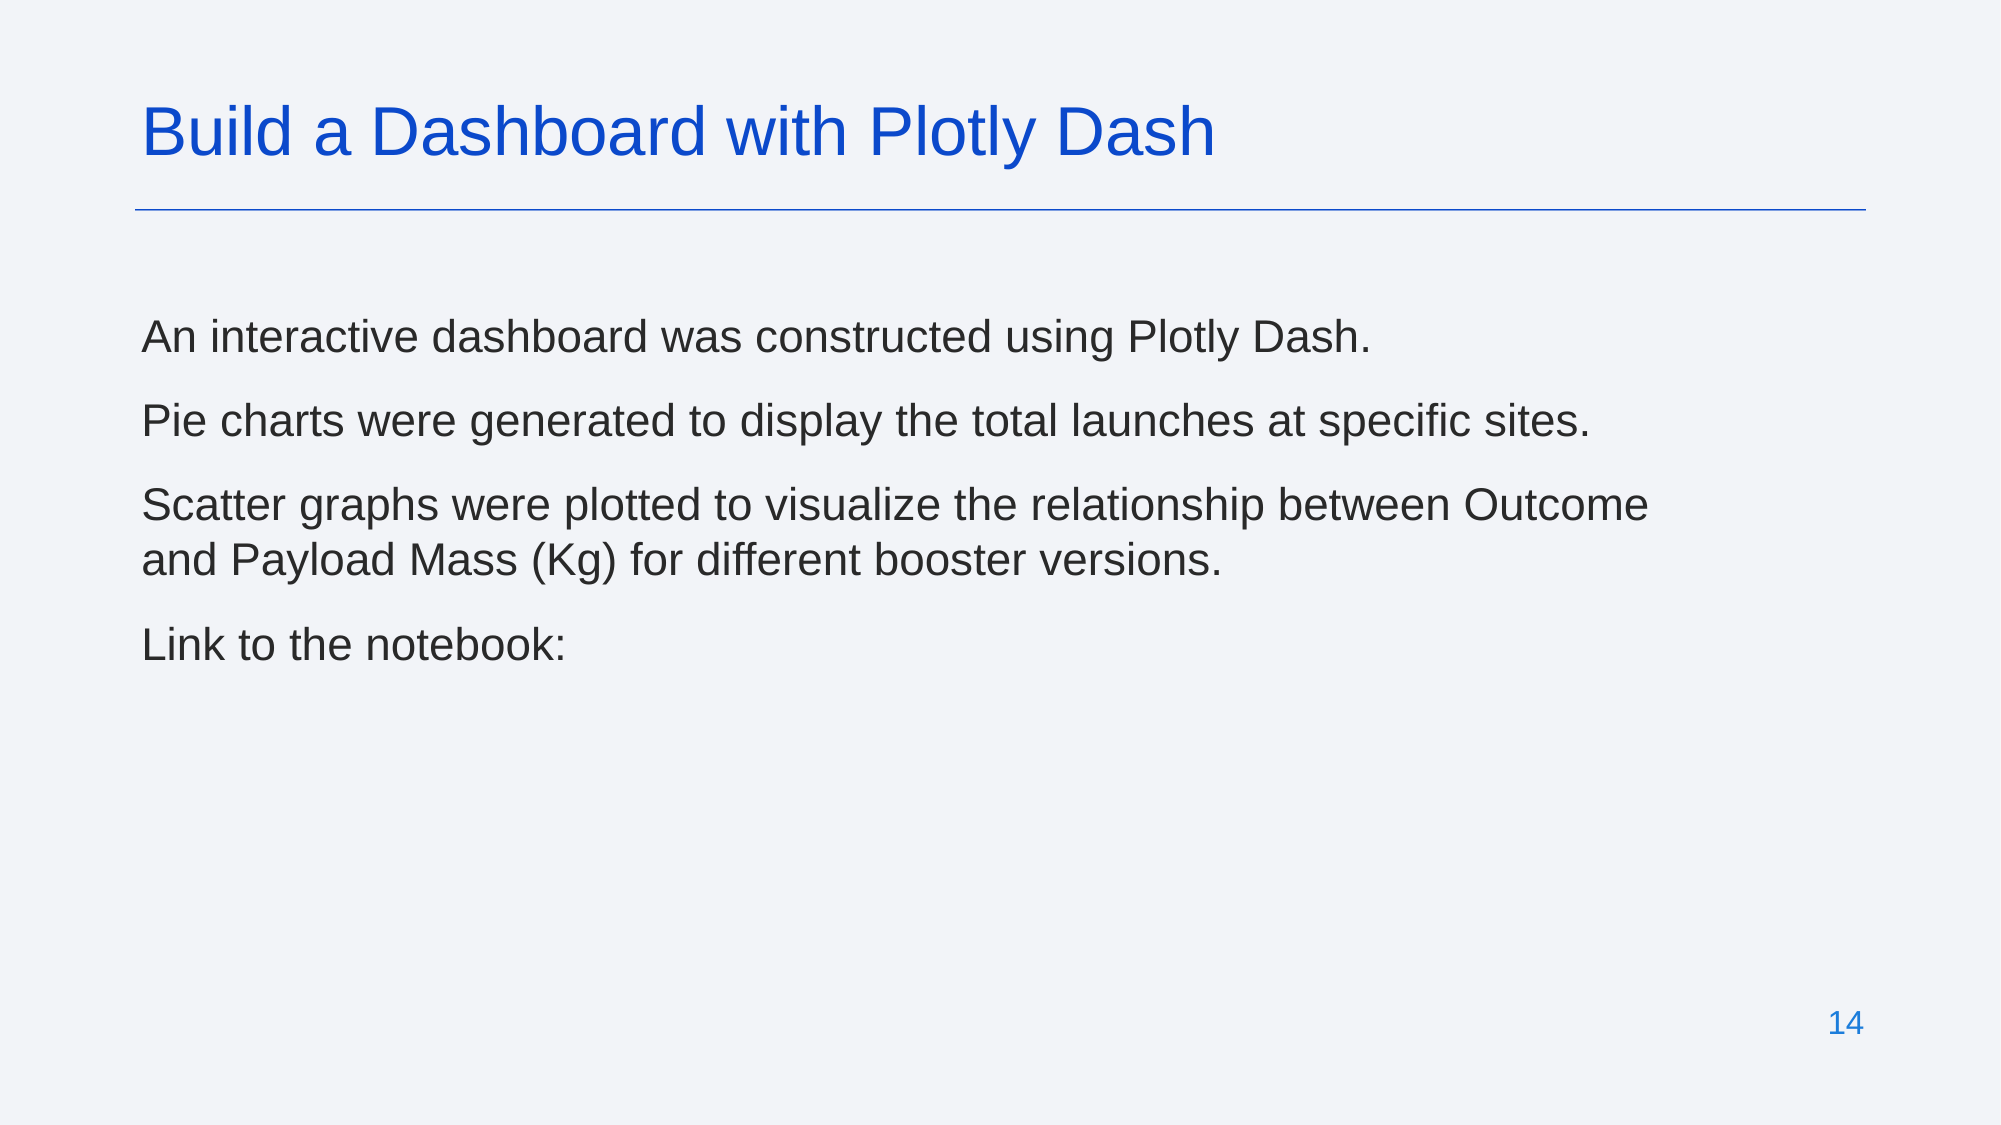

Build a Dashboard with Plotly Dash
An interactive dashboard was constructed using Plotly Dash.
Pie charts were generated to display the total launches at specific sites.
Scatter graphs were plotted to visualize the relationship between Outcome and Payload Mass (Kg) for different booster versions.
Link to the notebook:
14